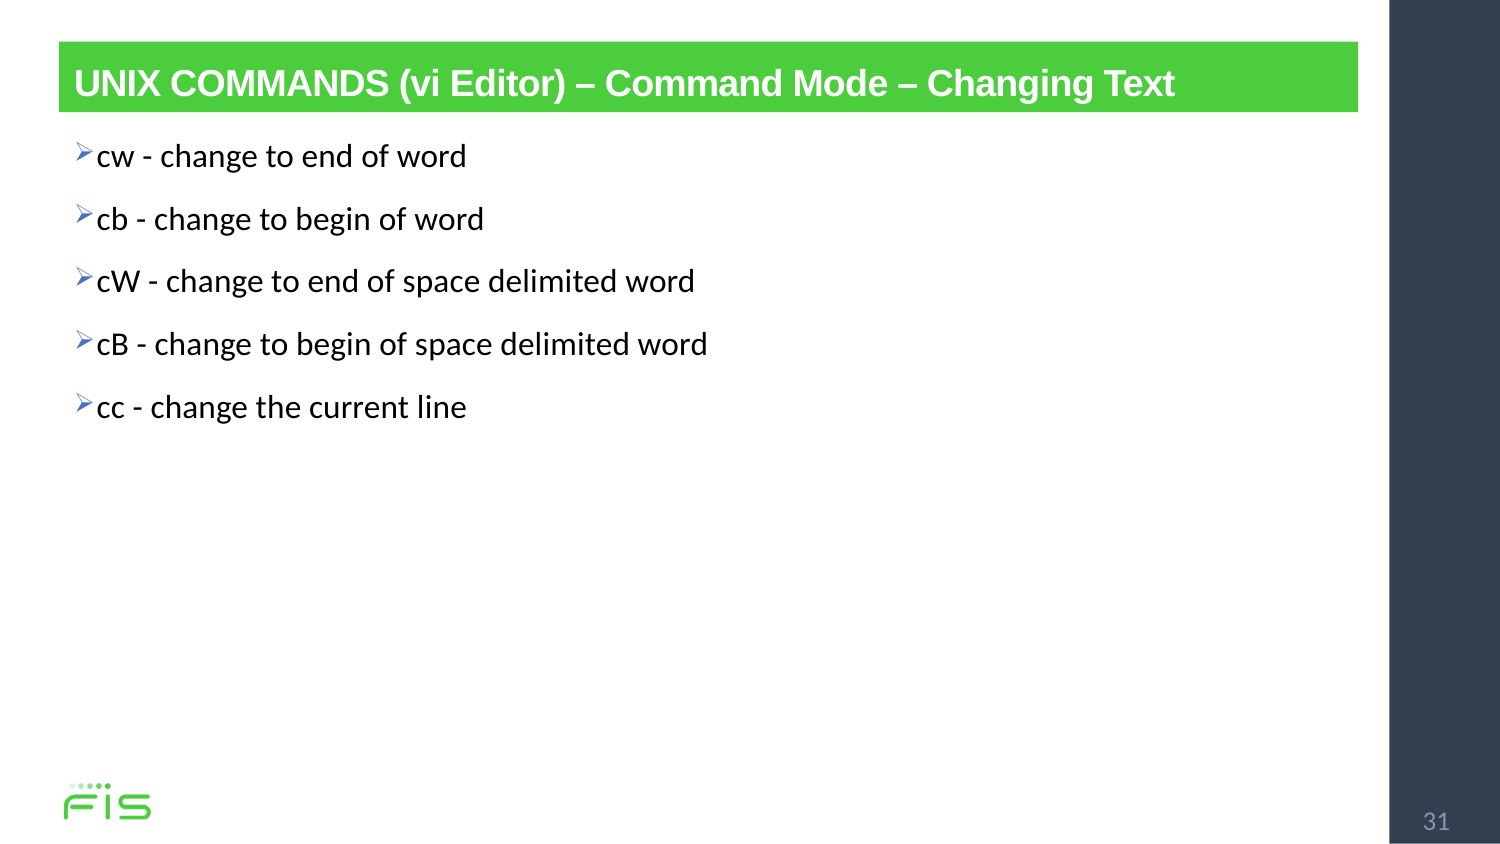

# UNIX COMMANDS (vi Editor) – Command Mode – Changing Text
cw - change to end of word
cb - change to begin of word
cW - change to end of space delimited word
cB - change to begin of space delimited word
cc - change the current line

31